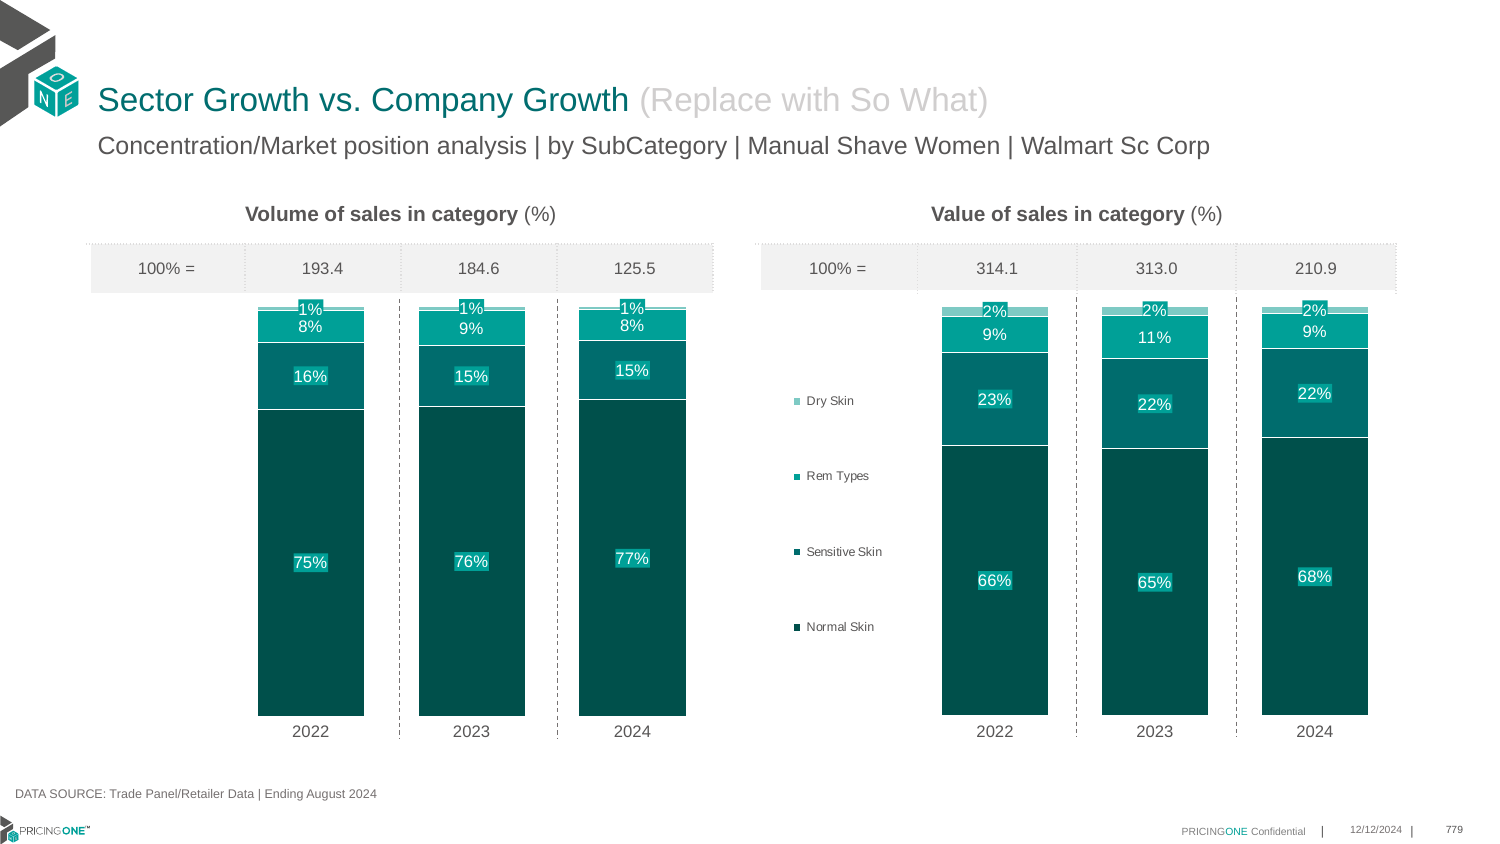

# Sector Growth vs. Company Growth (Replace with So What)
Concentration/Market position analysis | by SubCategory | Manual Shave Women | Walmart Sc Corp
| Volume of sales in category (%) |  |  |  |
| --- | --- | --- | --- |
| 100% = | 193.4 | 184.6 | 125.5 |
| Value of sales in category (%) |  |  |  |
| --- | --- | --- | --- |
| 100% = | 314.1 | 313.0 | 210.9 |

### Chart

| Category | Normal Skin | Sensitive Skin | Rem Types | Dry Skin |
|---|---|---|---|---|
| 2022 | 0.7503804167217026 | 0.16267205967130982 | 0.07767760133130158 | 0.009269922275685951 |
| 2023 | 0.7571620517471841 | 0.14886203332075398 | 0.08563528728431898 | 0.008340627647742953 |
| 2024 | 0.7726056846306579 | 0.14562863411812363 | 0.07531937510577676 | 0.006446306145441723 |

### Chart

| Category | Normal Skin | Sensitive Skin | Rem Types | Dry Skin |
|---|---|---|---|---|
| 2022 | 0.6603697695076668 | 0.22583870233162653 | 0.08929253940204744 | 0.02449898875865926 |
| 2023 | 0.6515326182075851 | 0.22037022772103926 | 0.10539983180658871 | 0.022697322264786907 |
| 2024 | 0.6784608746814217 | 0.21735095218342224 | 0.08660091771048078 | 0.017587255424675343 |
DATA SOURCE: Trade Panel/Retailer Data | Ending August 2024

12/12/2024
779